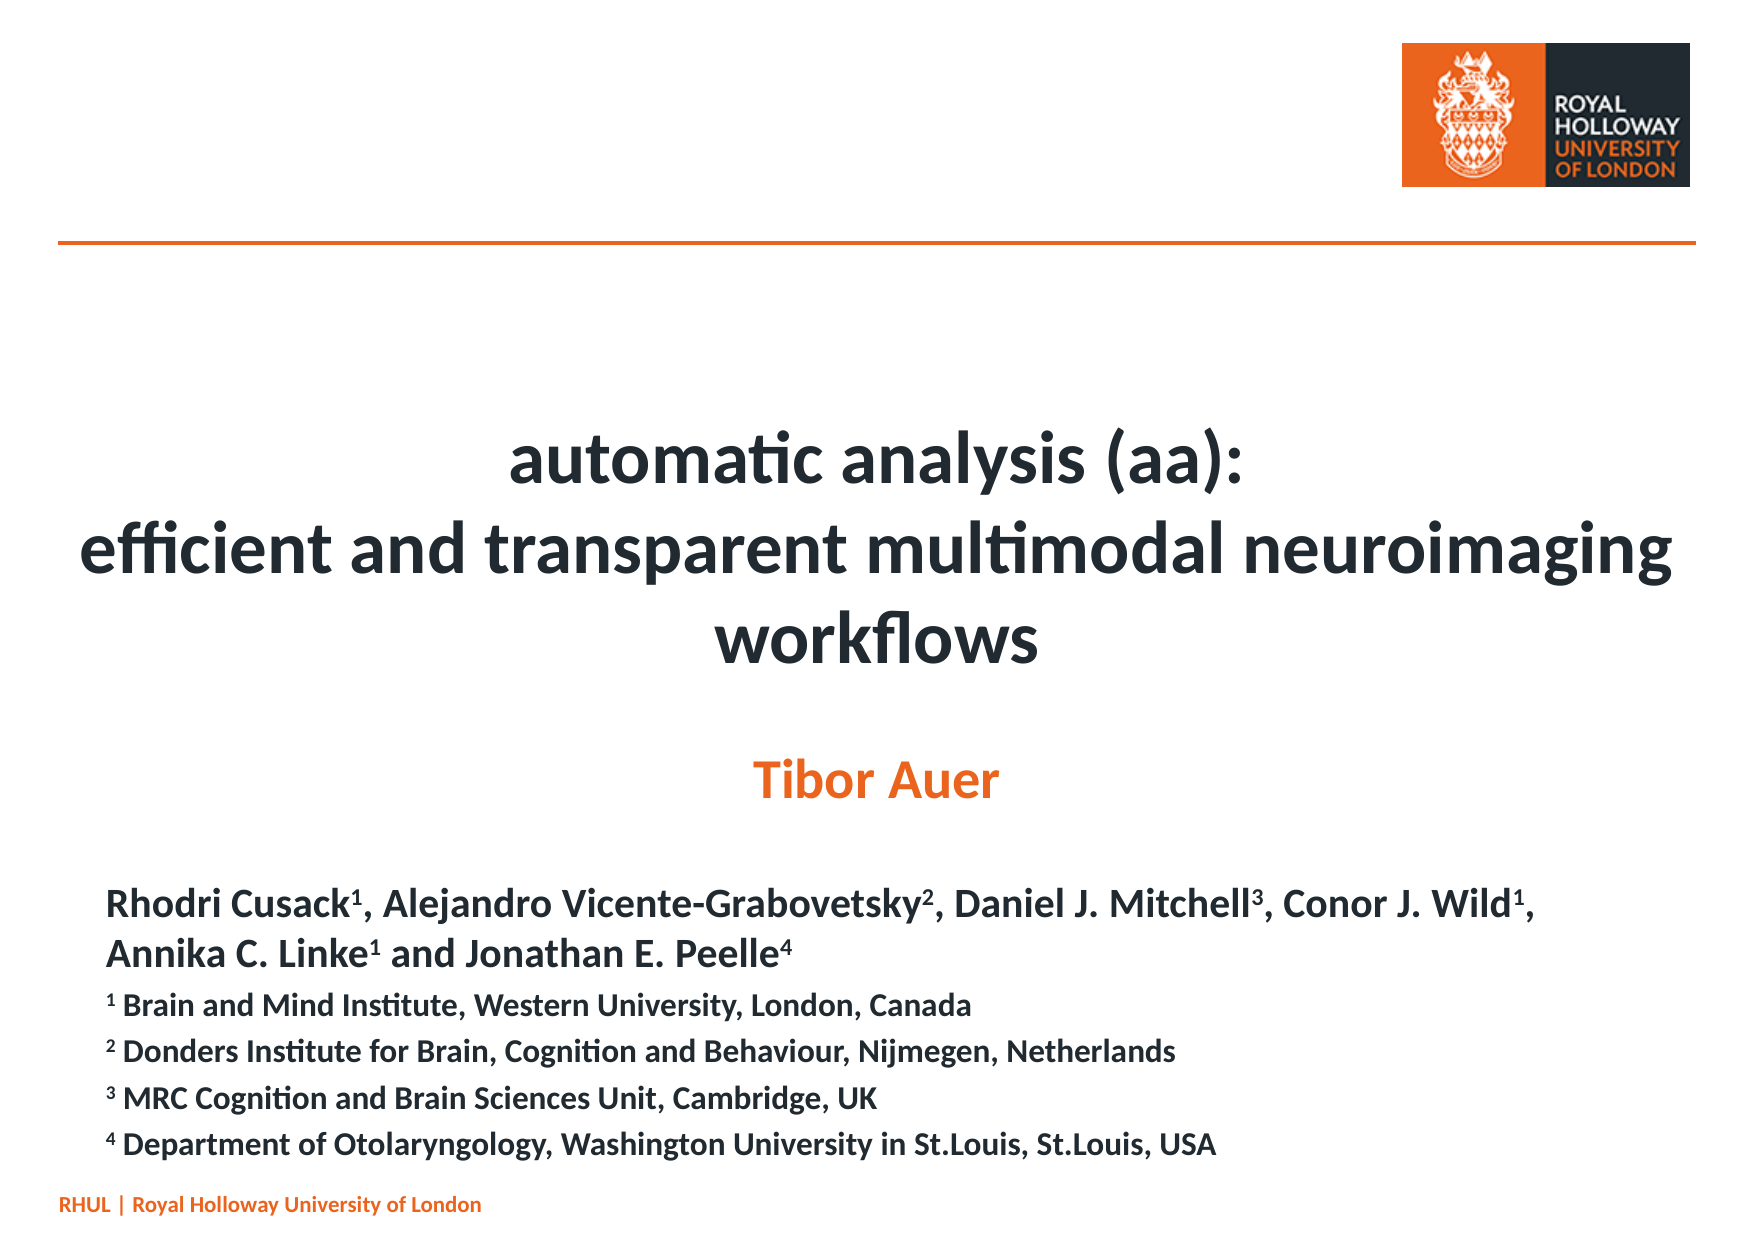

# automatic analysis (aa): efficient and transparent multimodal neuroimaging workflows
Tibor Auer

Rhodri Cusack1, Alejandro Vicente-Grabovetsky2, Daniel J. Mitchell3, Conor J. Wild1, Annika C. Linke1 and Jonathan E. Peelle4
1 Brain and Mind Institute, Western University, London, Canada
2 Donders Institute for Brain, Cognition and Behaviour, Nijmegen, Netherlands
3 MRC Cognition and Brain Sciences Unit, Cambridge, UK
4 Department of Otolaryngology, Washington University in St.Louis, St.Louis, USA
RHUL | Royal Holloway University of London